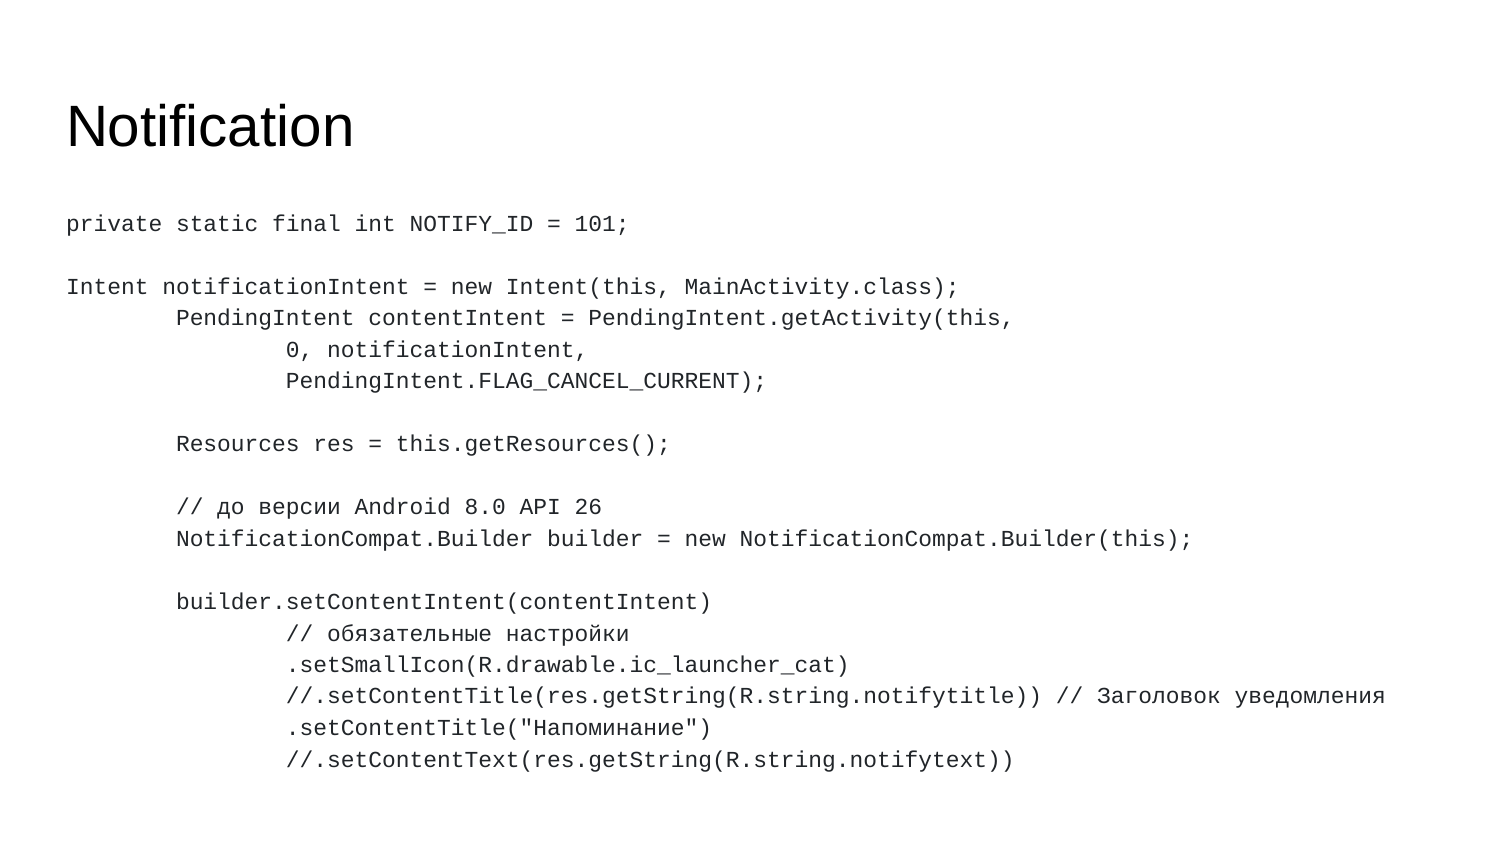

# Notification
private static final int NOTIFY_ID = 101;

Intent notificationIntent = new Intent(this, MainActivity.class);
        PendingIntent contentIntent = PendingIntent.getActivity(this,
                0, notificationIntent,
                PendingIntent.FLAG_CANCEL_CURRENT);
        Resources res = this.getResources();
        // до версии Android 8.0 API 26
        NotificationCompat.Builder builder = new NotificationCompat.Builder(this);
        builder.setContentIntent(contentIntent)
                // обязательные настройки
                .setSmallIcon(R.drawable.ic_launcher_cat)
                //.setContentTitle(res.getString(R.string.notifytitle)) // Заголовок уведомления
                .setContentTitle("Напоминание")
                //.setContentText(res.getString(R.string.notifytext))